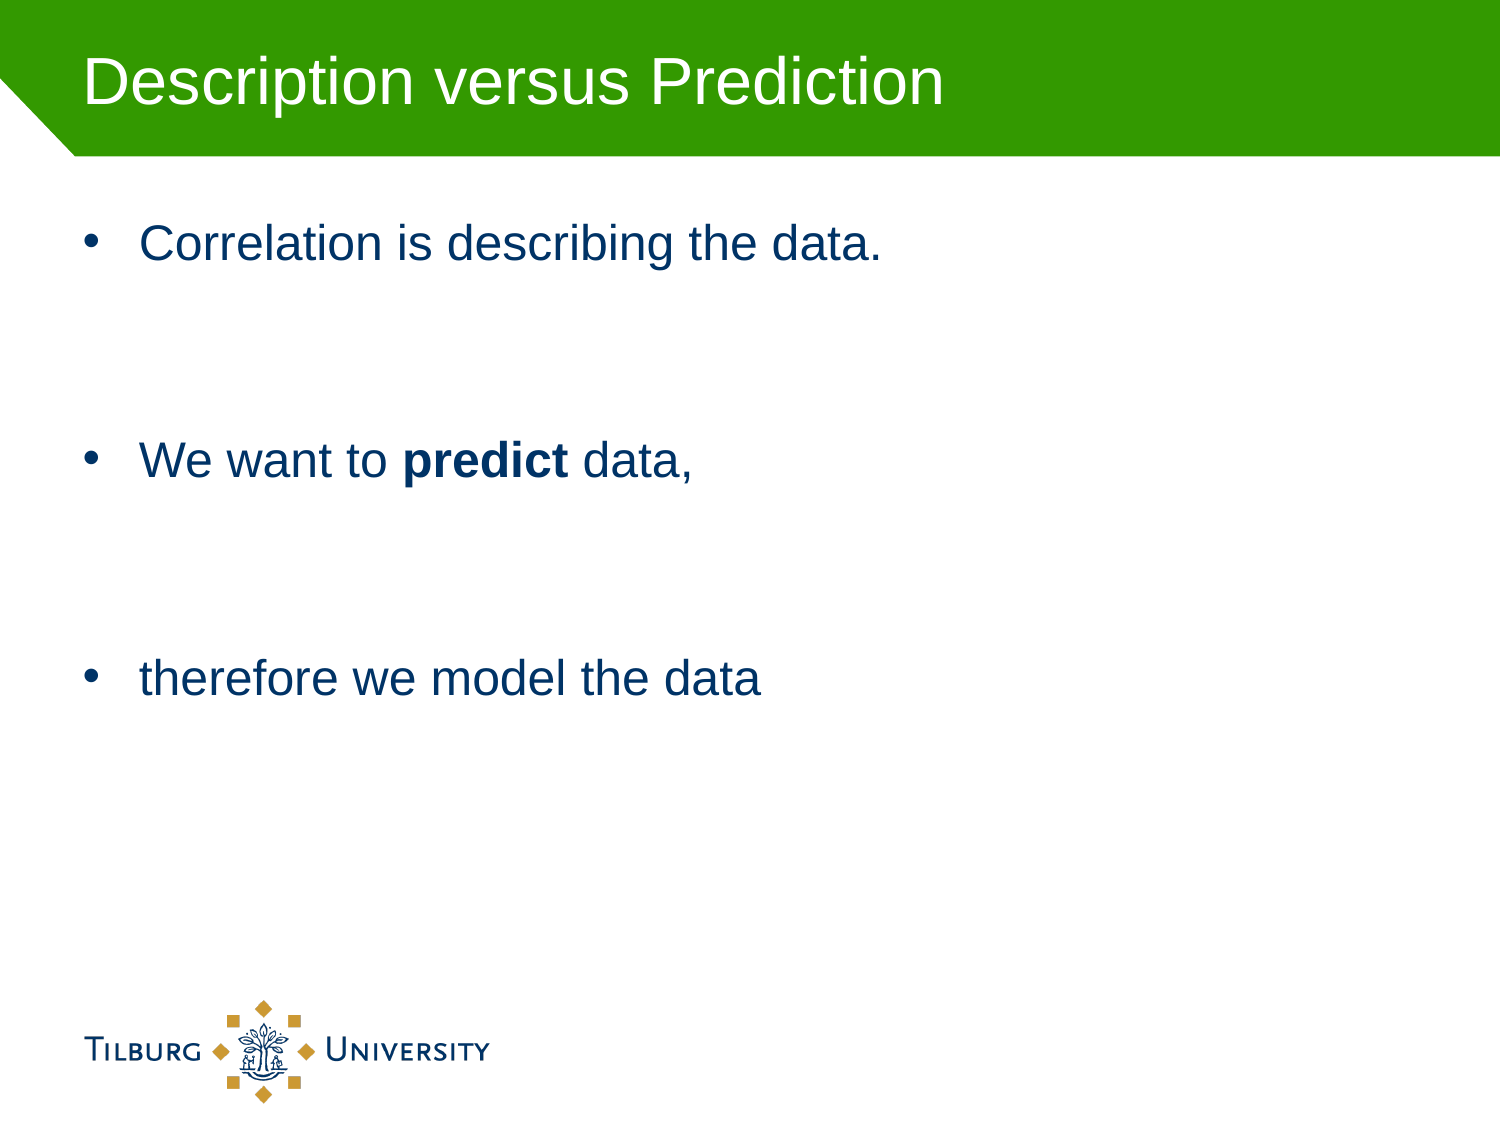

# Description versus Prediction
Correlation is describing the data.

We want to predict data,

therefore we model the data